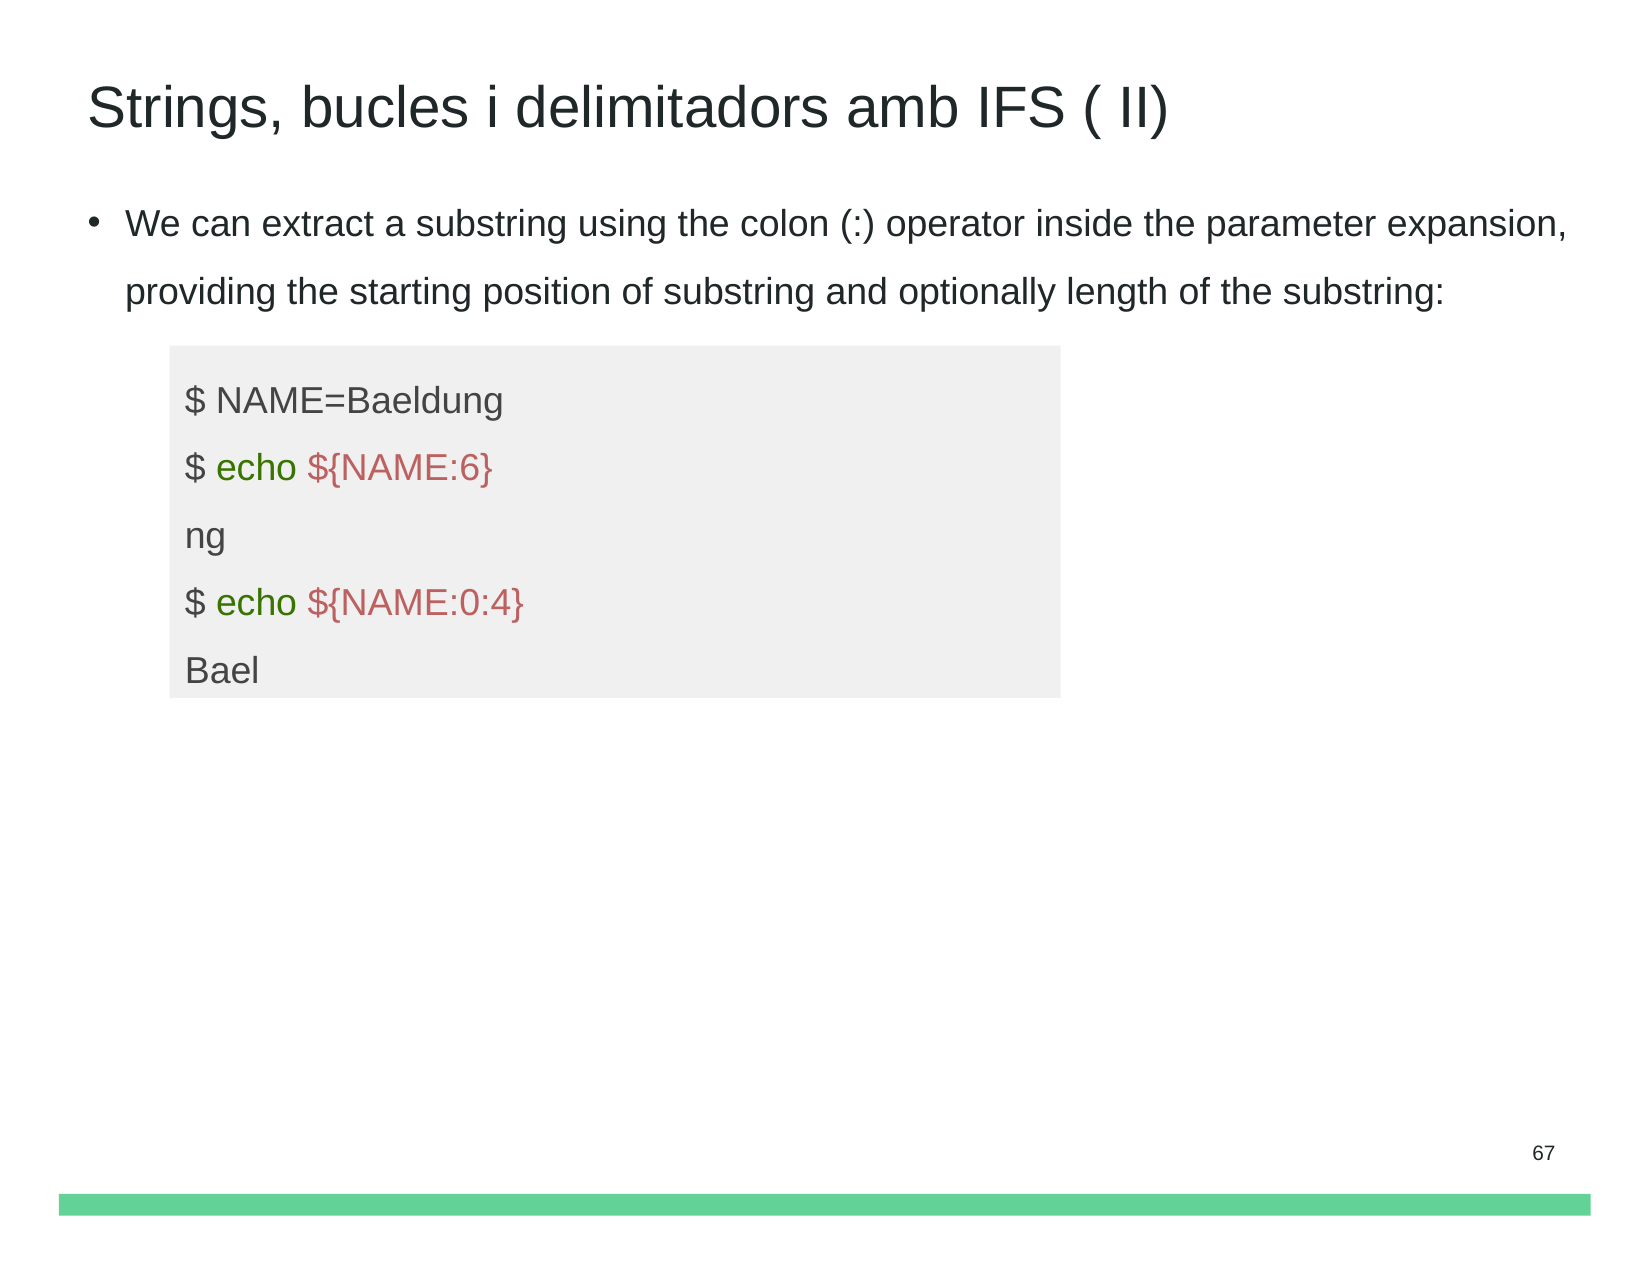

# Strings, bucles i delimitadors amb IFS ( II)
We can extract a substring using the colon (:) operator inside the parameter expansion, providing the starting position of substring and optionally length of the substring:

$ NAME=Baeldung
$ echo ${NAME:6}
ng
$ echo ${NAME:0:4}
Bael
67